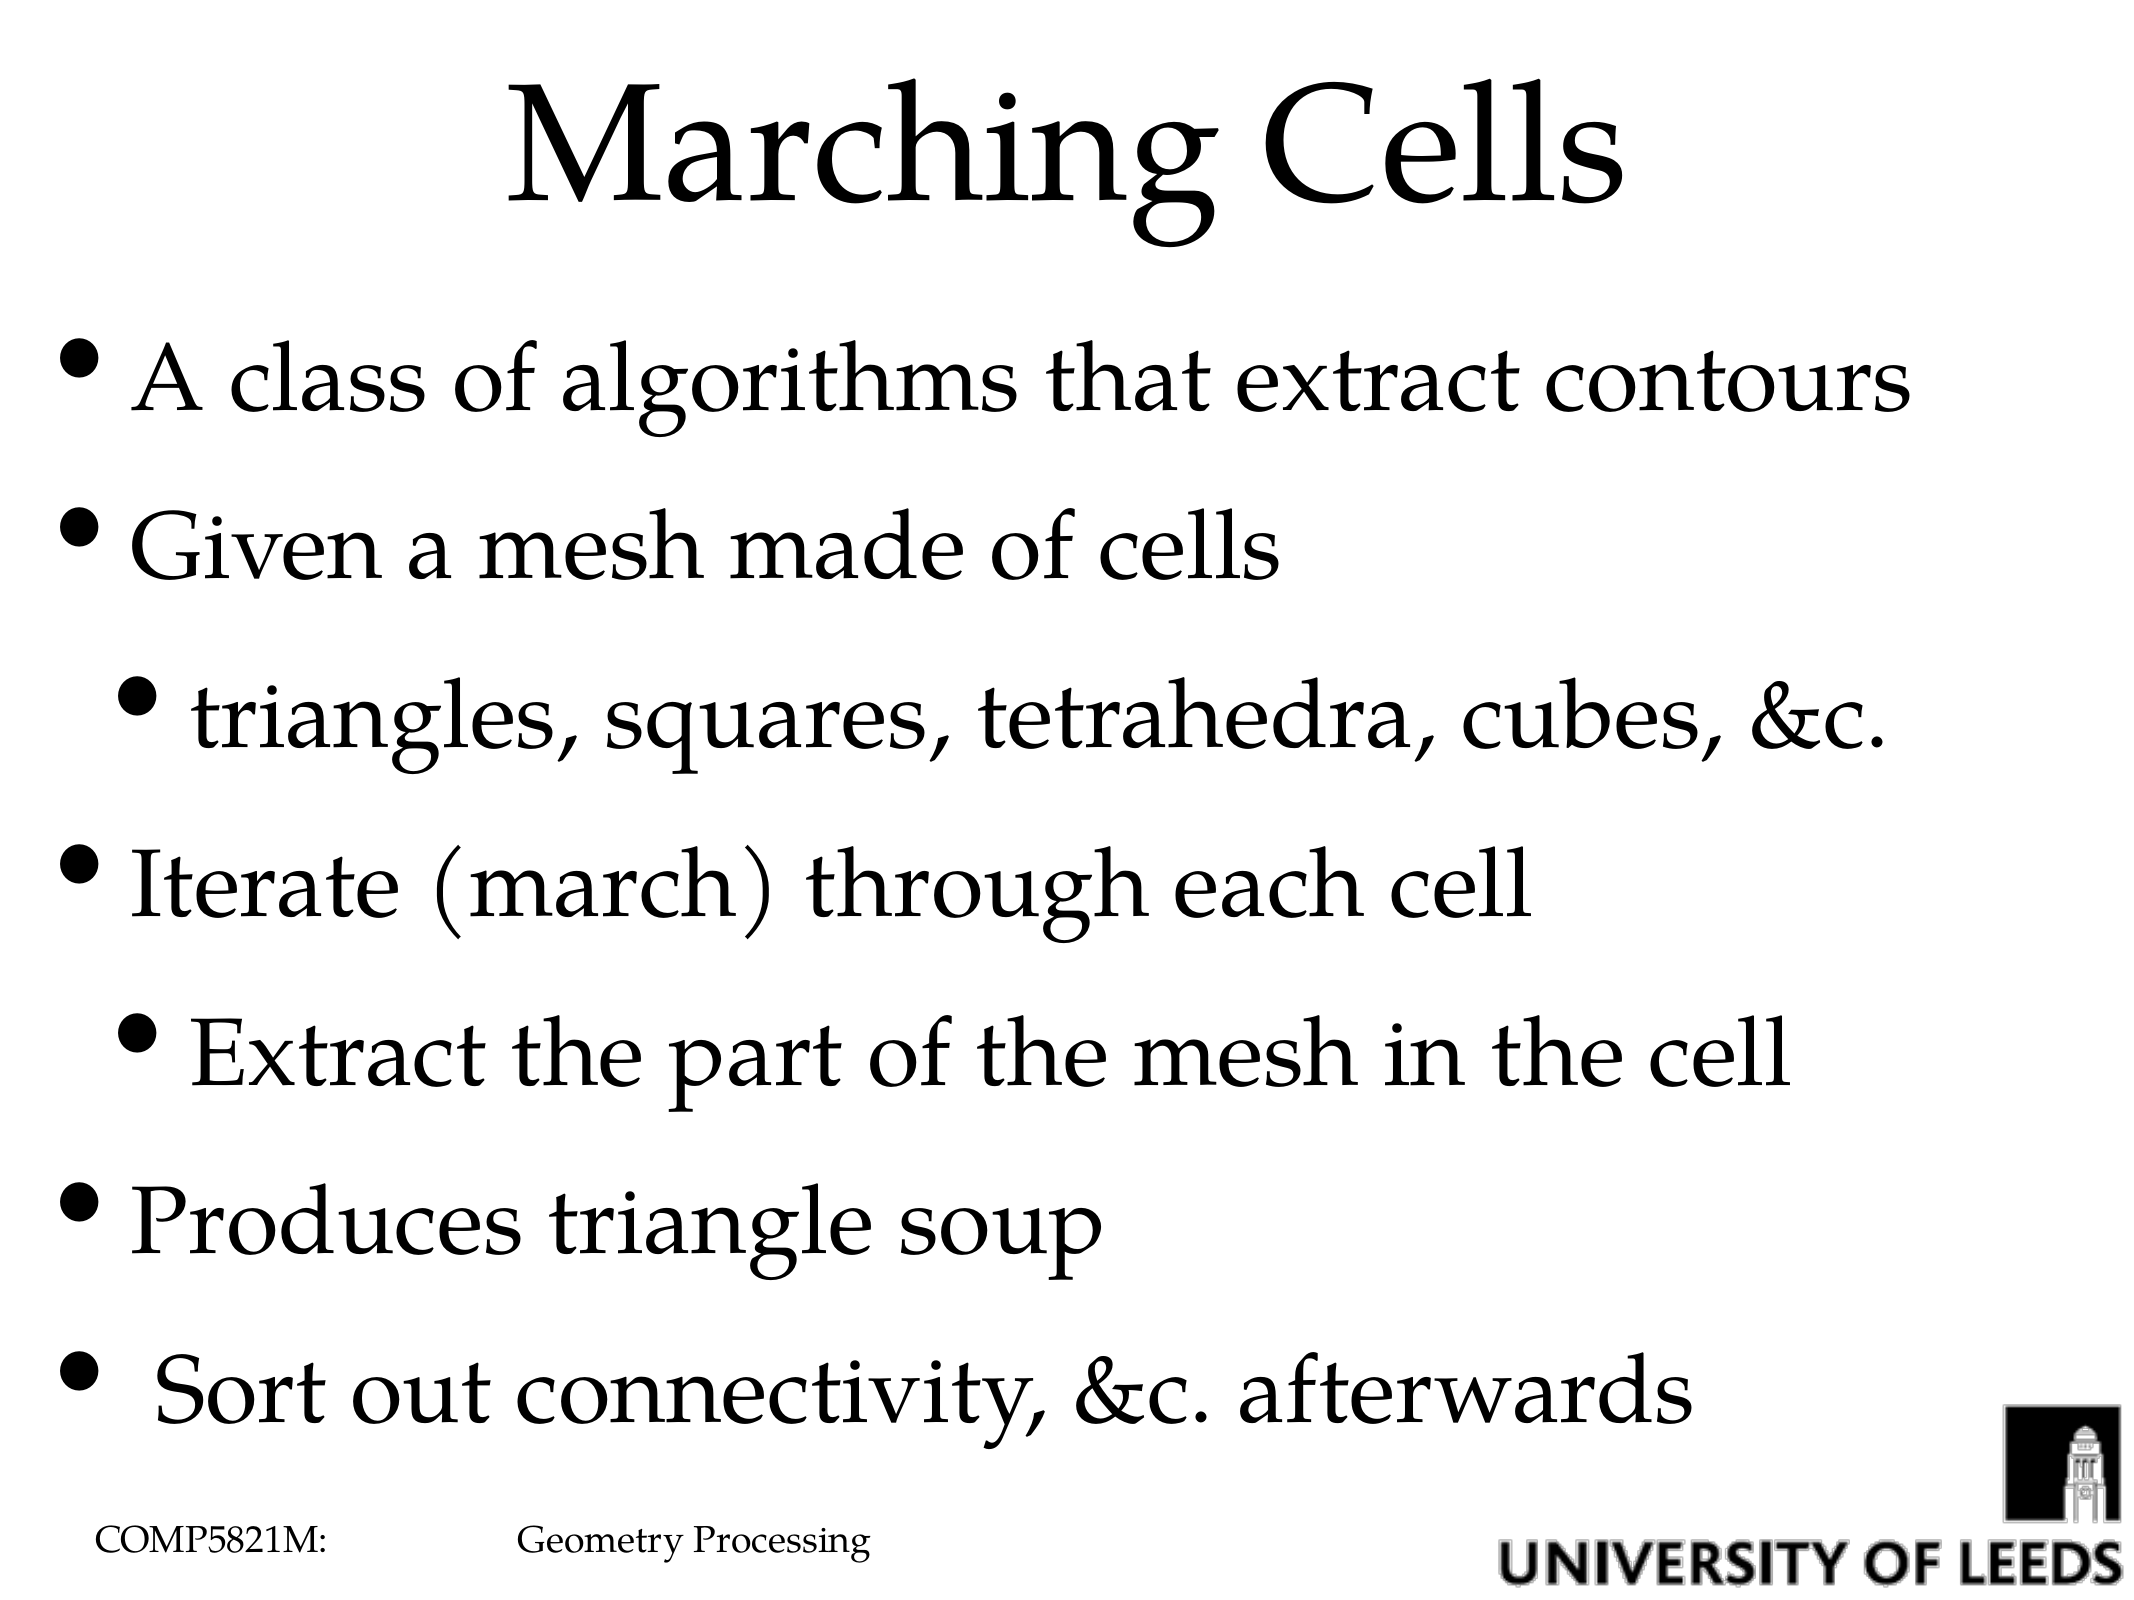

# Marching Cells
A class of algorithms that extract contours
Given a mesh made of cells
triangles, squares, tetrahedra, cubes, &c.
Iterate (march) through each cell
Extract the part of the mesh in the cell
Produces triangle soup
 Sort out connectivity, &c. afterwards